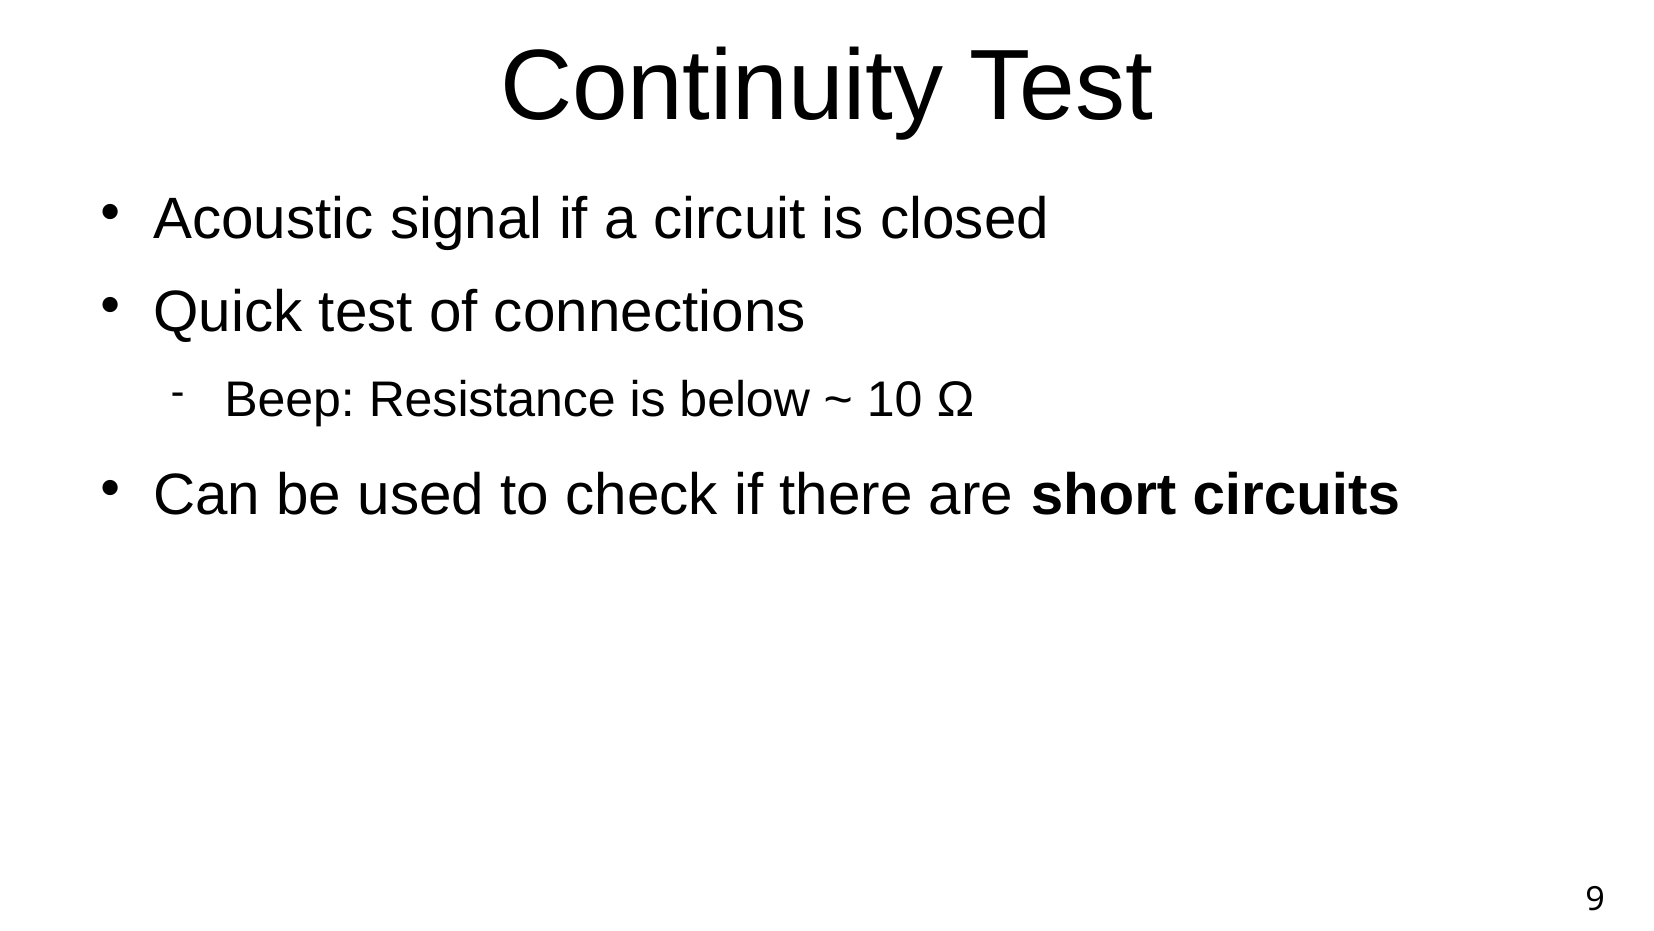

Continuity Test
Acoustic signal if a circuit is closed
Quick test of connections
Beep: Resistance is below ~ 10 Ω
Can be used to check if there are short circuits